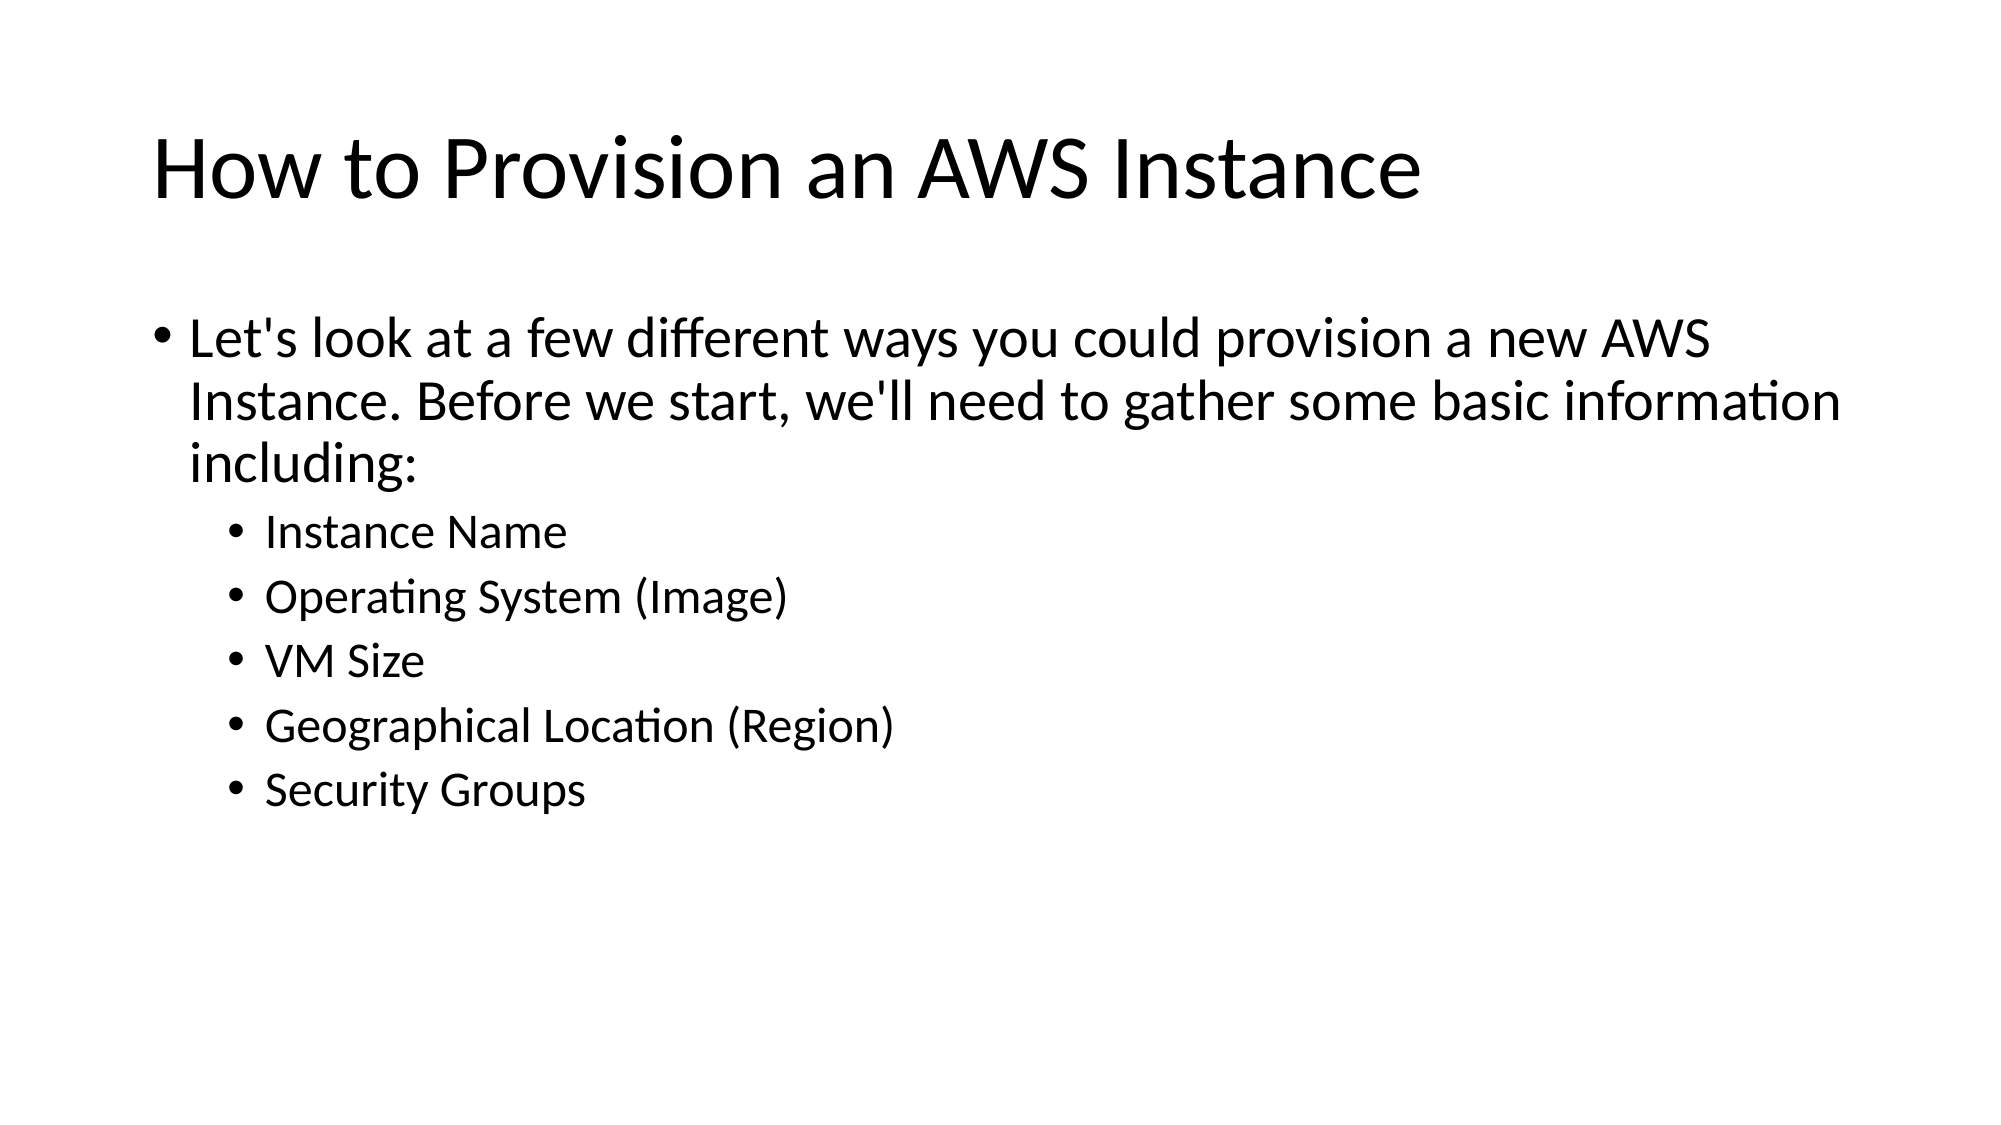

# How to Provision an AWS Instance
Let's look at a few different ways you could provision a new AWS Instance. Before we start, we'll need to gather some basic information including:
Instance Name
Operating System (Image)
VM Size
Geographical Location (Region)
Security Groups